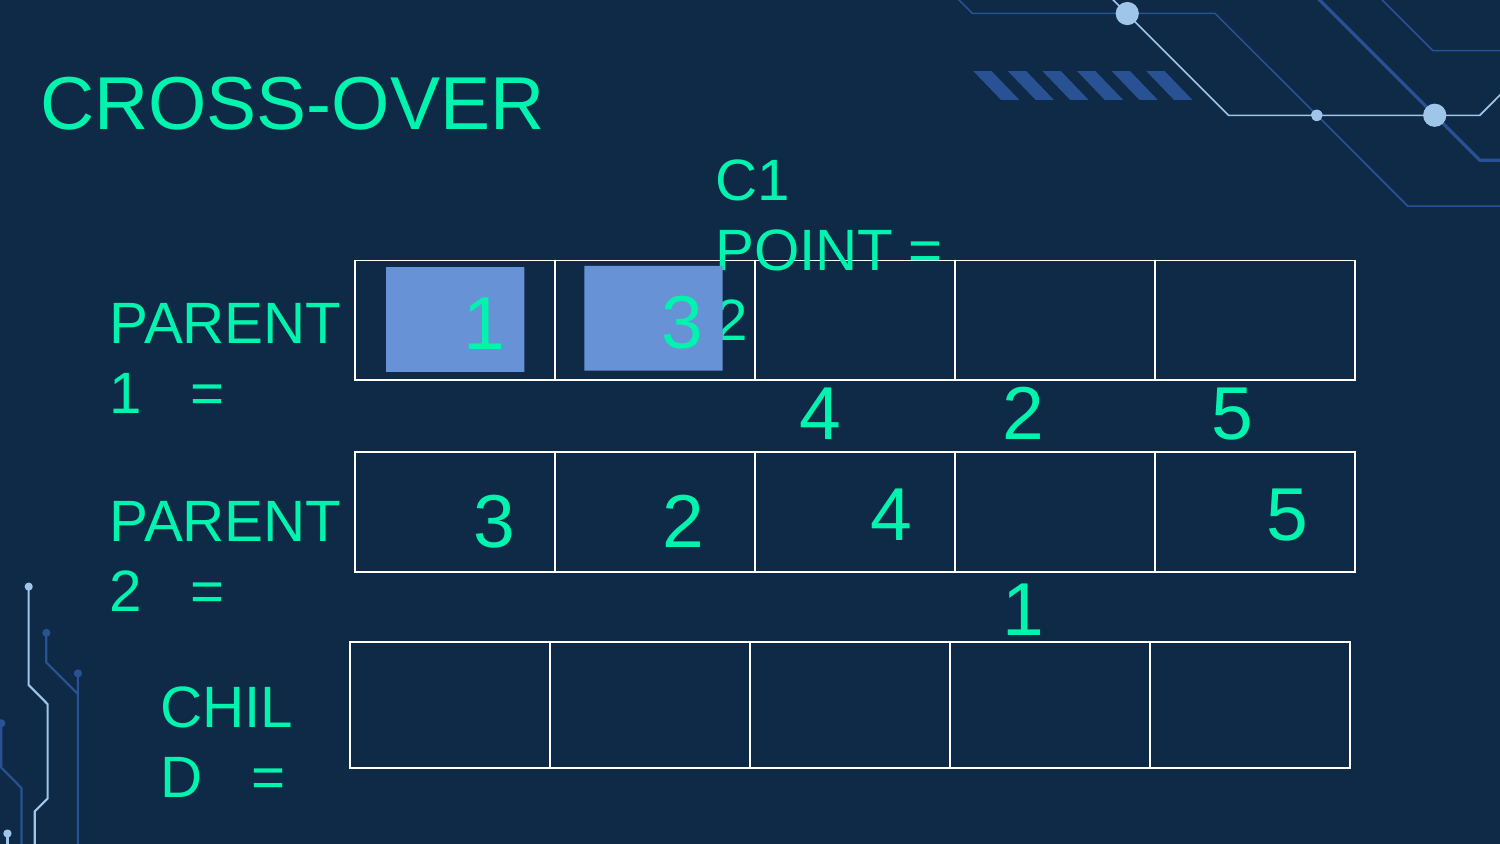

# CROSS-OVER
C1 POINT = 2
|  |  |  |  |  |
| --- | --- | --- | --- | --- |
   3
   1
   2
   5
   4
PARENT1   =
|  |  |  |  |  |
| --- | --- | --- | --- | --- |
   4
   5
   1
   2
   3

PARENT2   =
|  |  |  |  |  |
| --- | --- | --- | --- | --- |
CHILD   =